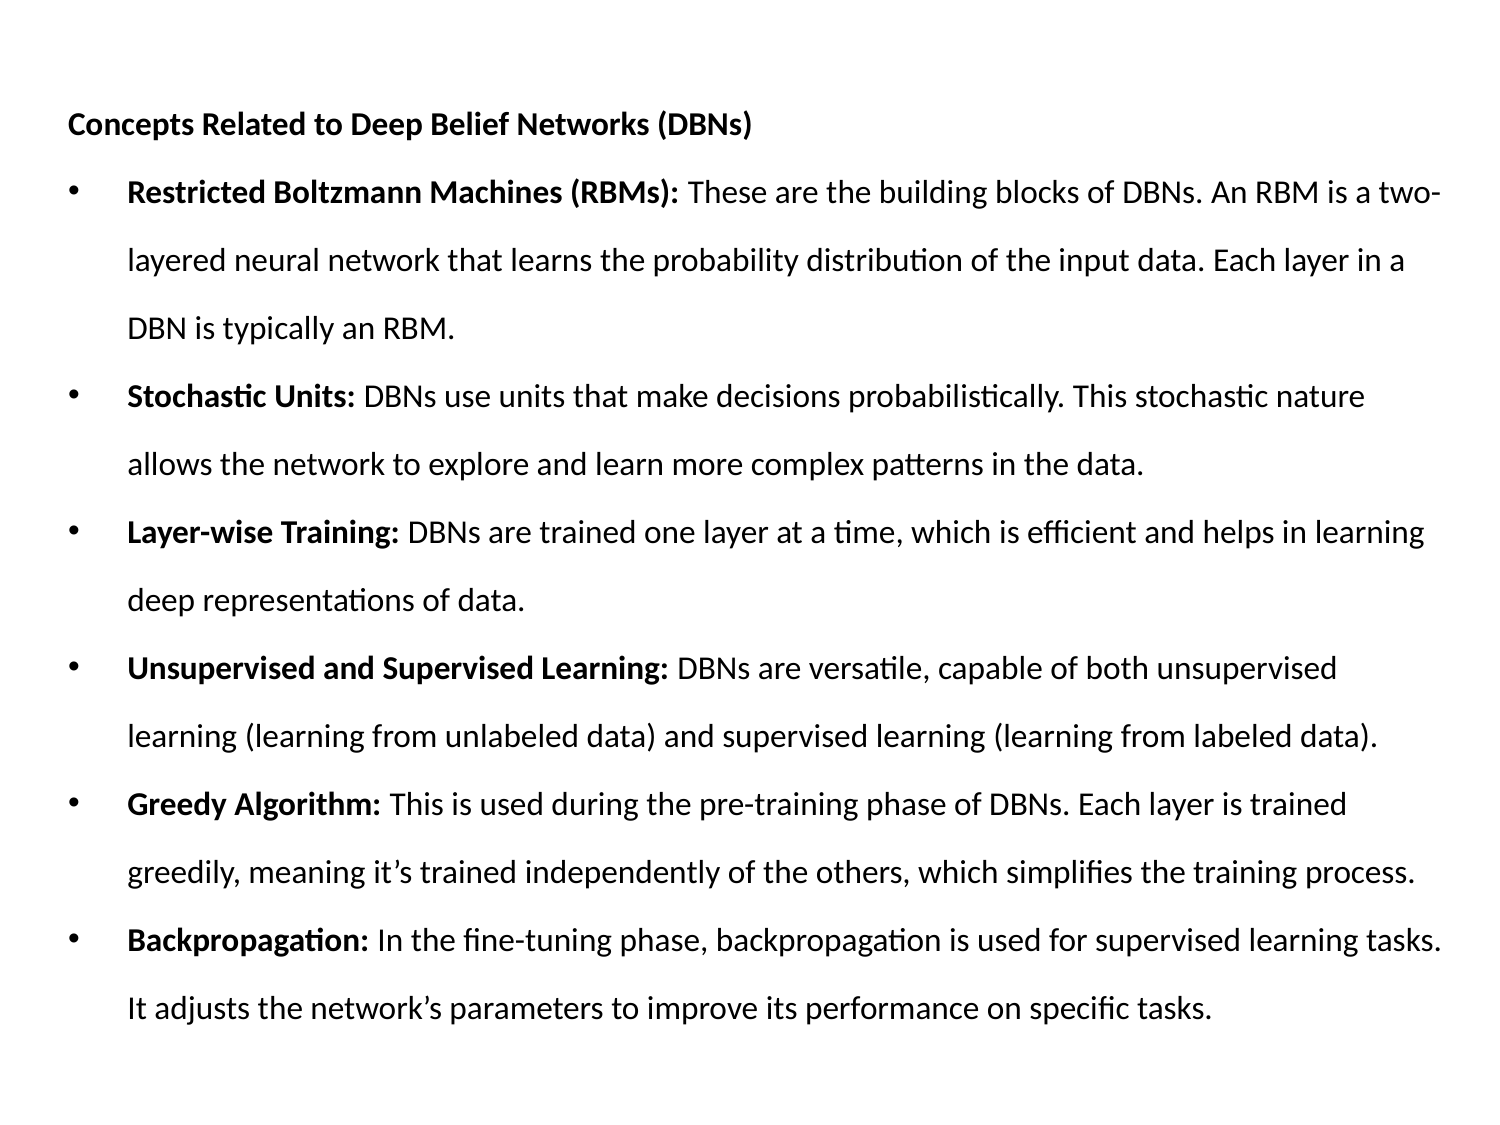

Concepts Related to Deep Belief Networks (DBNs)
Restricted Boltzmann Machines (RBMs): These are the building blocks of DBNs. An RBM is a two-layered neural network that learns the probability distribution of the input data. Each layer in a DBN is typically an RBM.
Stochastic Units: DBNs use units that make decisions probabilistically. This stochastic nature allows the network to explore and learn more complex patterns in the data.
Layer-wise Training: DBNs are trained one layer at a time, which is efficient and helps in learning deep representations of data.
Unsupervised and Supervised Learning: DBNs are versatile, capable of both unsupervised learning (learning from unlabeled data) and supervised learning (learning from labeled data).
Greedy Algorithm: This is used during the pre-training phase of DBNs. Each layer is trained greedily, meaning it’s trained independently of the others, which simplifies the training process.
Backpropagation: In the fine-tuning phase, backpropagation is used for supervised learning tasks. It adjusts the network’s parameters to improve its performance on specific tasks.